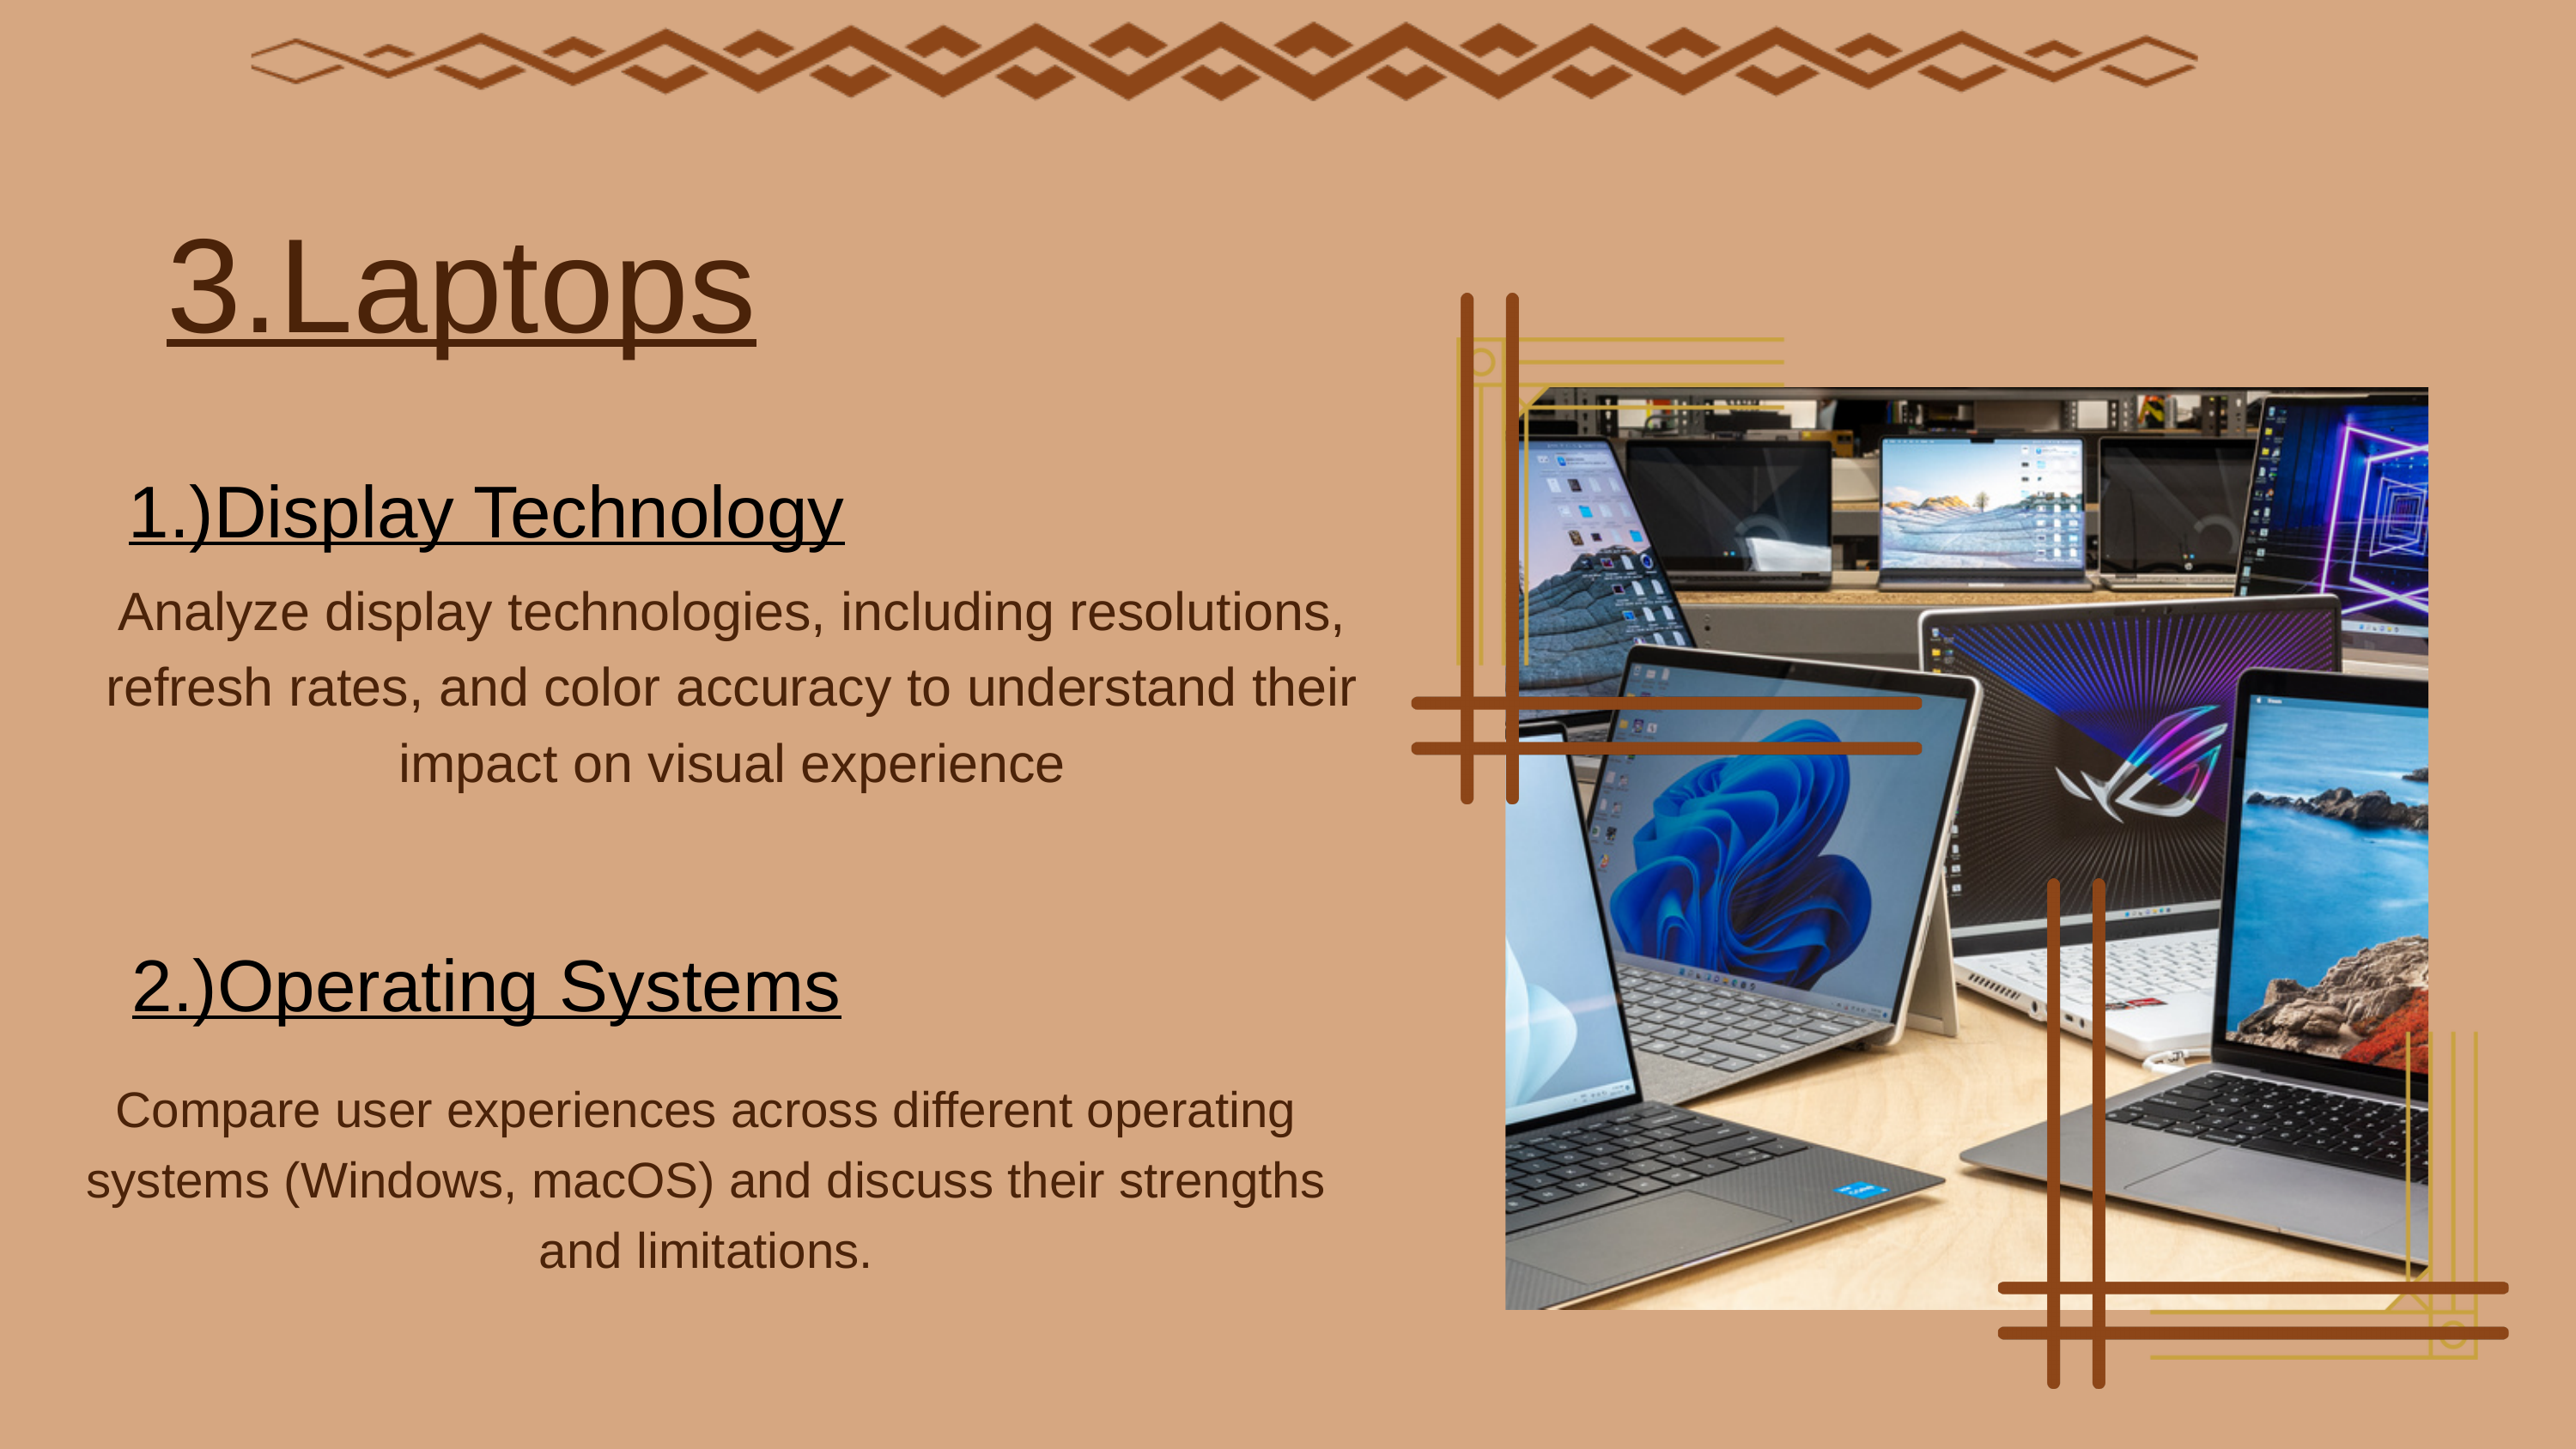

3.Laptops

Analyze display technologies, including resolutions, refresh rates, and color accuracy to understand their impact on visual experience
1.)Display Technology

2.)Operating Systems
Compare user experiences across different operating systems (Windows, macOS) and discuss their strengths and limitations.